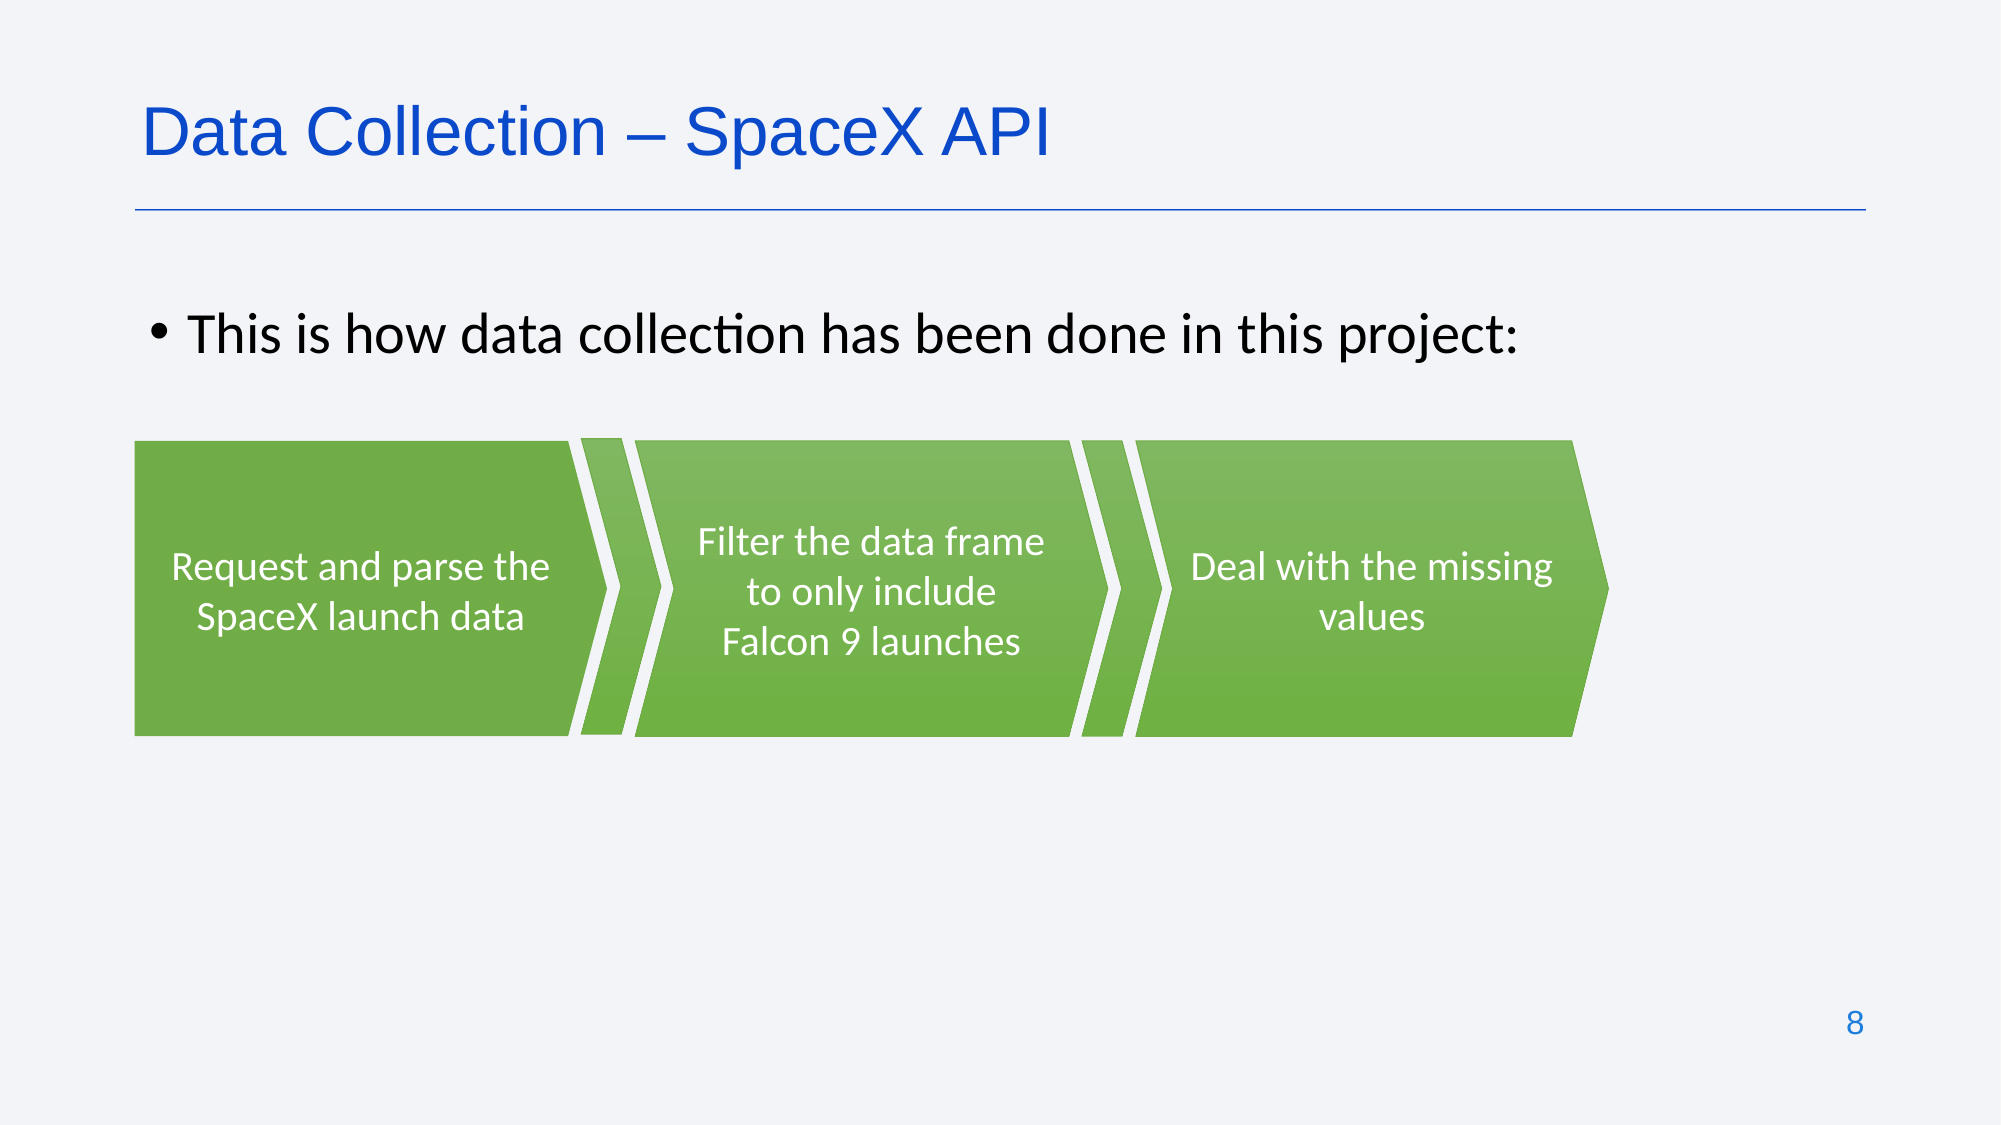

Data Collection – SpaceX API
This is how data collection has been done in this project:

Request and parse the SpaceX launch data
Filter the data frame to only include Falcon 9 launches
Deal with the missing values
8